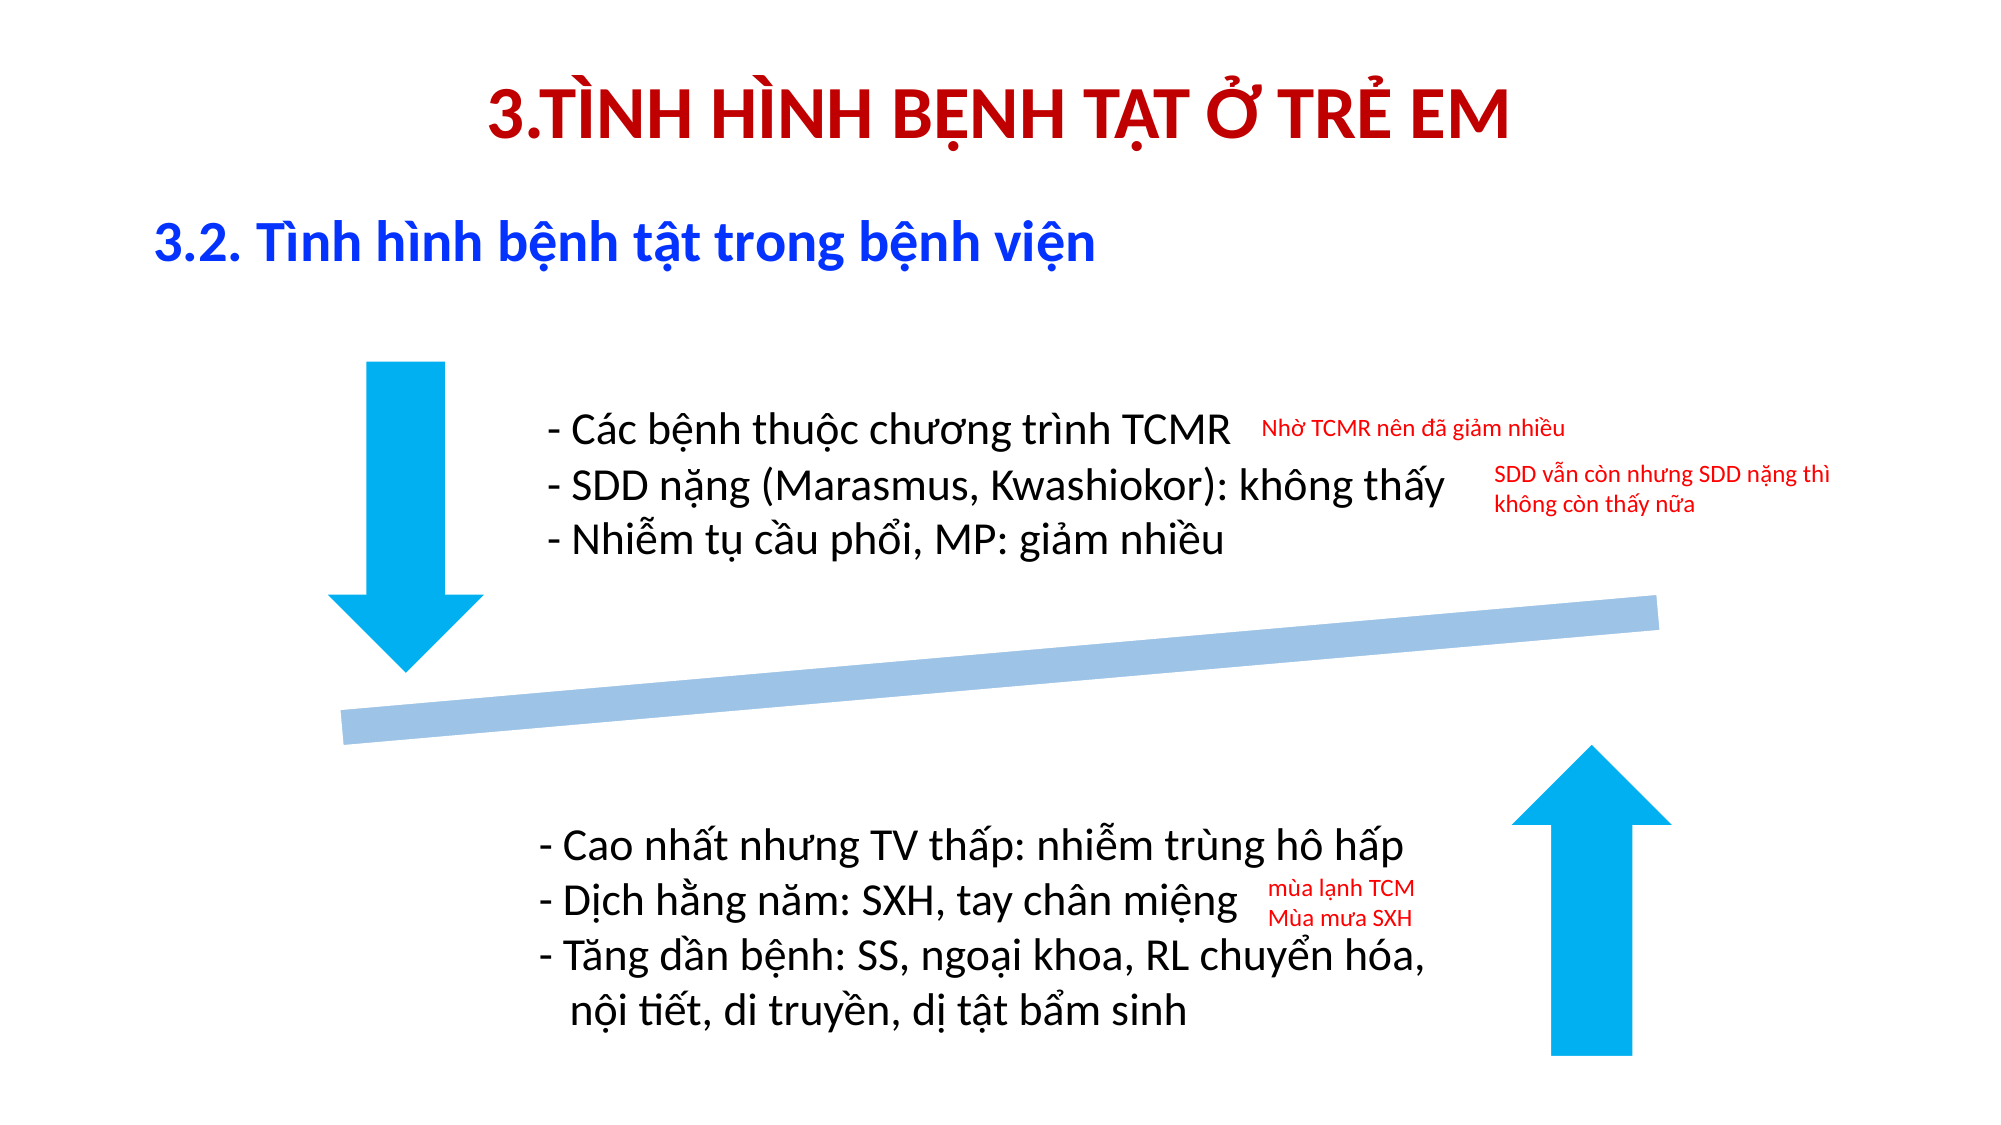

3.TÌNH HÌNH BỆNH TẬT Ở TRẺ EM
3.2. Tình hình bệnh tật trong bệnh viện
- Các bệnh thuộc chương trình TCMR
- SDD nặng (Marasmus, Kwashiokor): không thấy
- Nhiễm tụ cầu phổi, MP: giảm nhiều
- Cao nhất nhưng TV thấp: nhiễm trùng hô hấp
- Dịch hằng năm: SXH, tay chân miệng
- Tăng dần bệnh: SS, ngoại khoa, RL chuyển hóa,
   nội tiết, di truyền, dị tật bẩm sinh
Nhờ TCMR nên đã giảm nhiều
SDD vẫn còn nhưng SDD nặng thì không còn thấy nữa
mùa lạnh TCM
Mùa mưa SXH